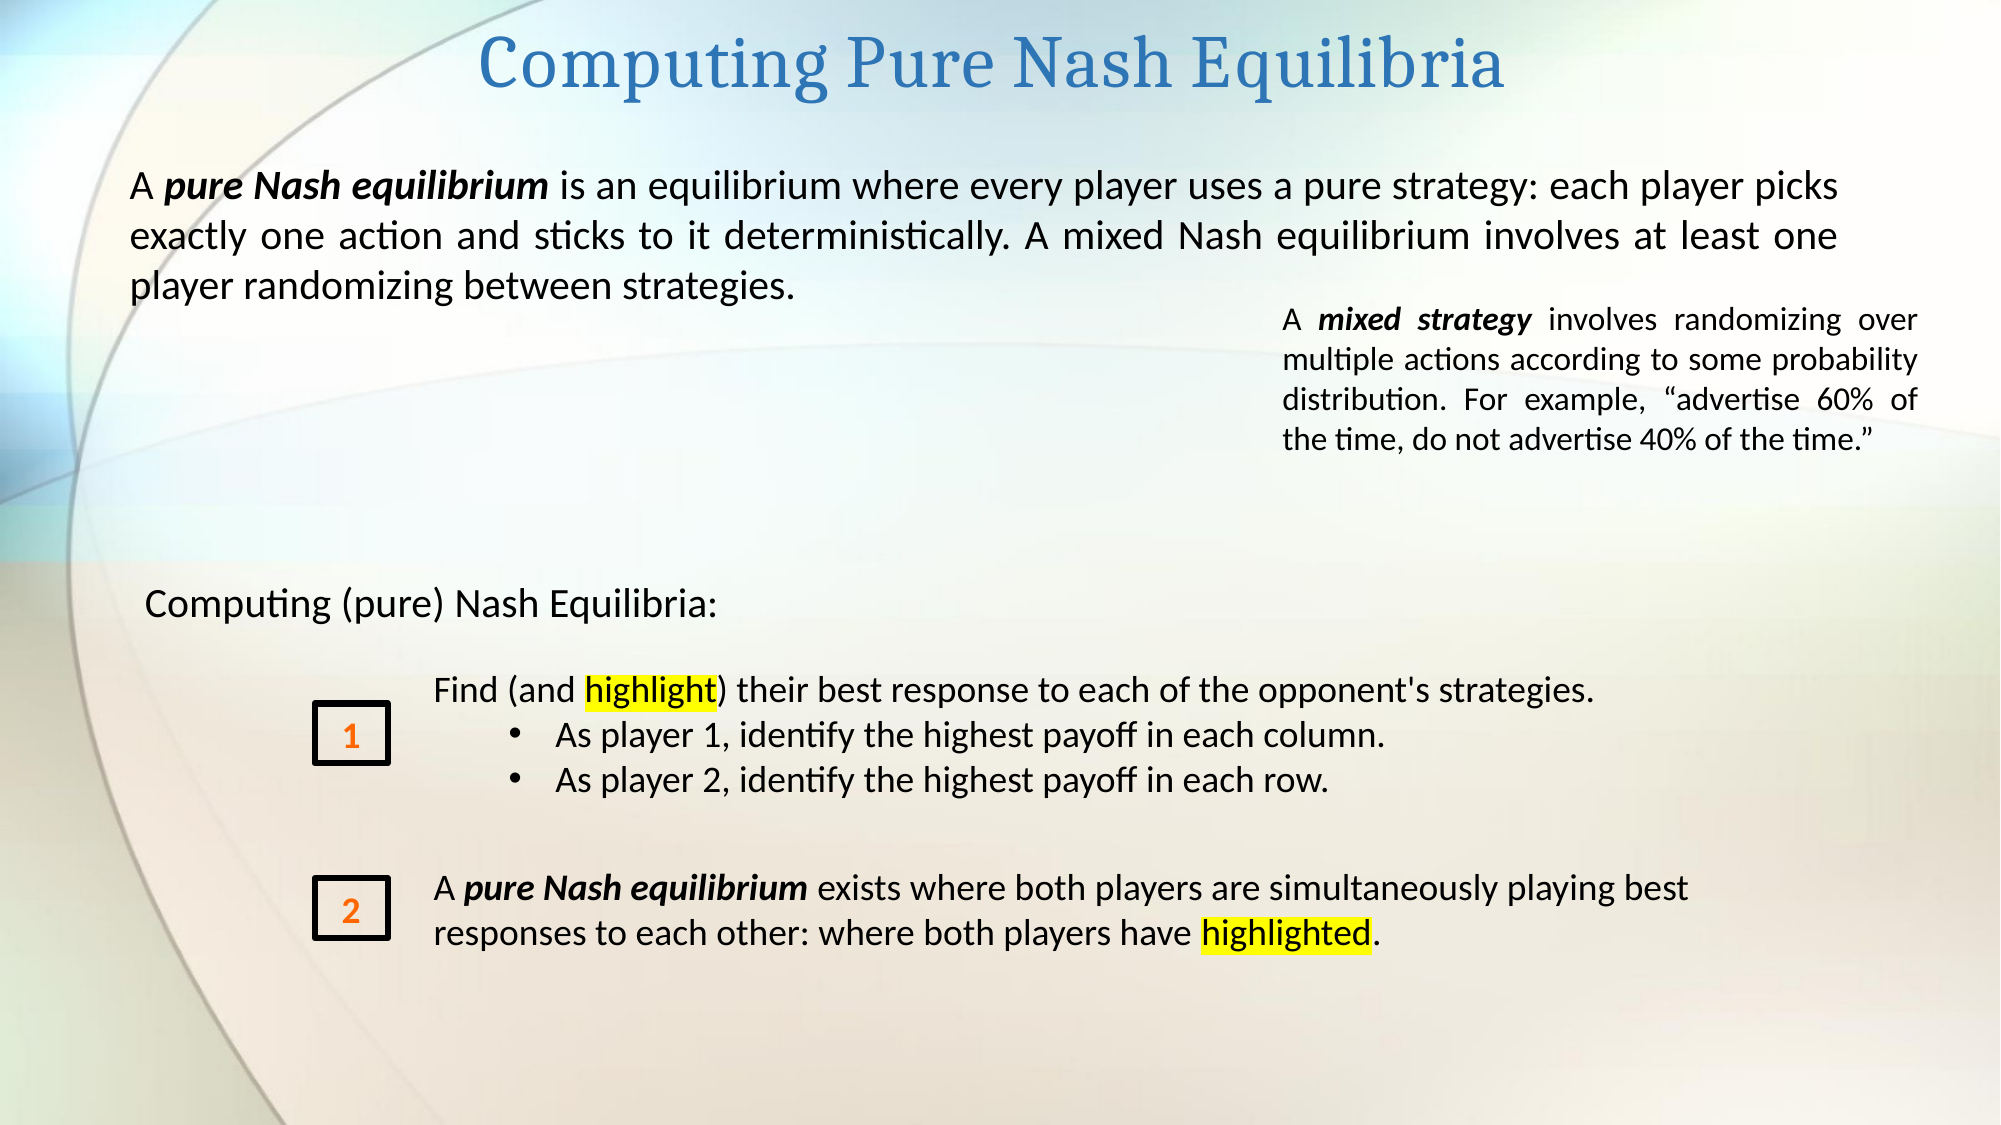

Computing Pure Nash Equilibria
A pure Nash equilibrium is an equilibrium where every player uses a pure strategy: each player picks exactly one action and sticks to it deterministically. A mixed Nash equilibrium involves at least one player randomizing between strategies.
A mixed strategy involves randomizing over multiple actions according to some probability distribution. For example, “advertise 60% of the time, do not advertise 40% of the time.”
Computing (pure) Nash Equilibria:
Find (and highlight) their best response to each of the opponent's strategies.
As player 1, identify the highest payoff in each column.
As player 2, identify the highest payoff in each row.
1
A pure Nash equilibrium exists where both players are simultaneously playing best responses to each other: where both players have highlighted.
2